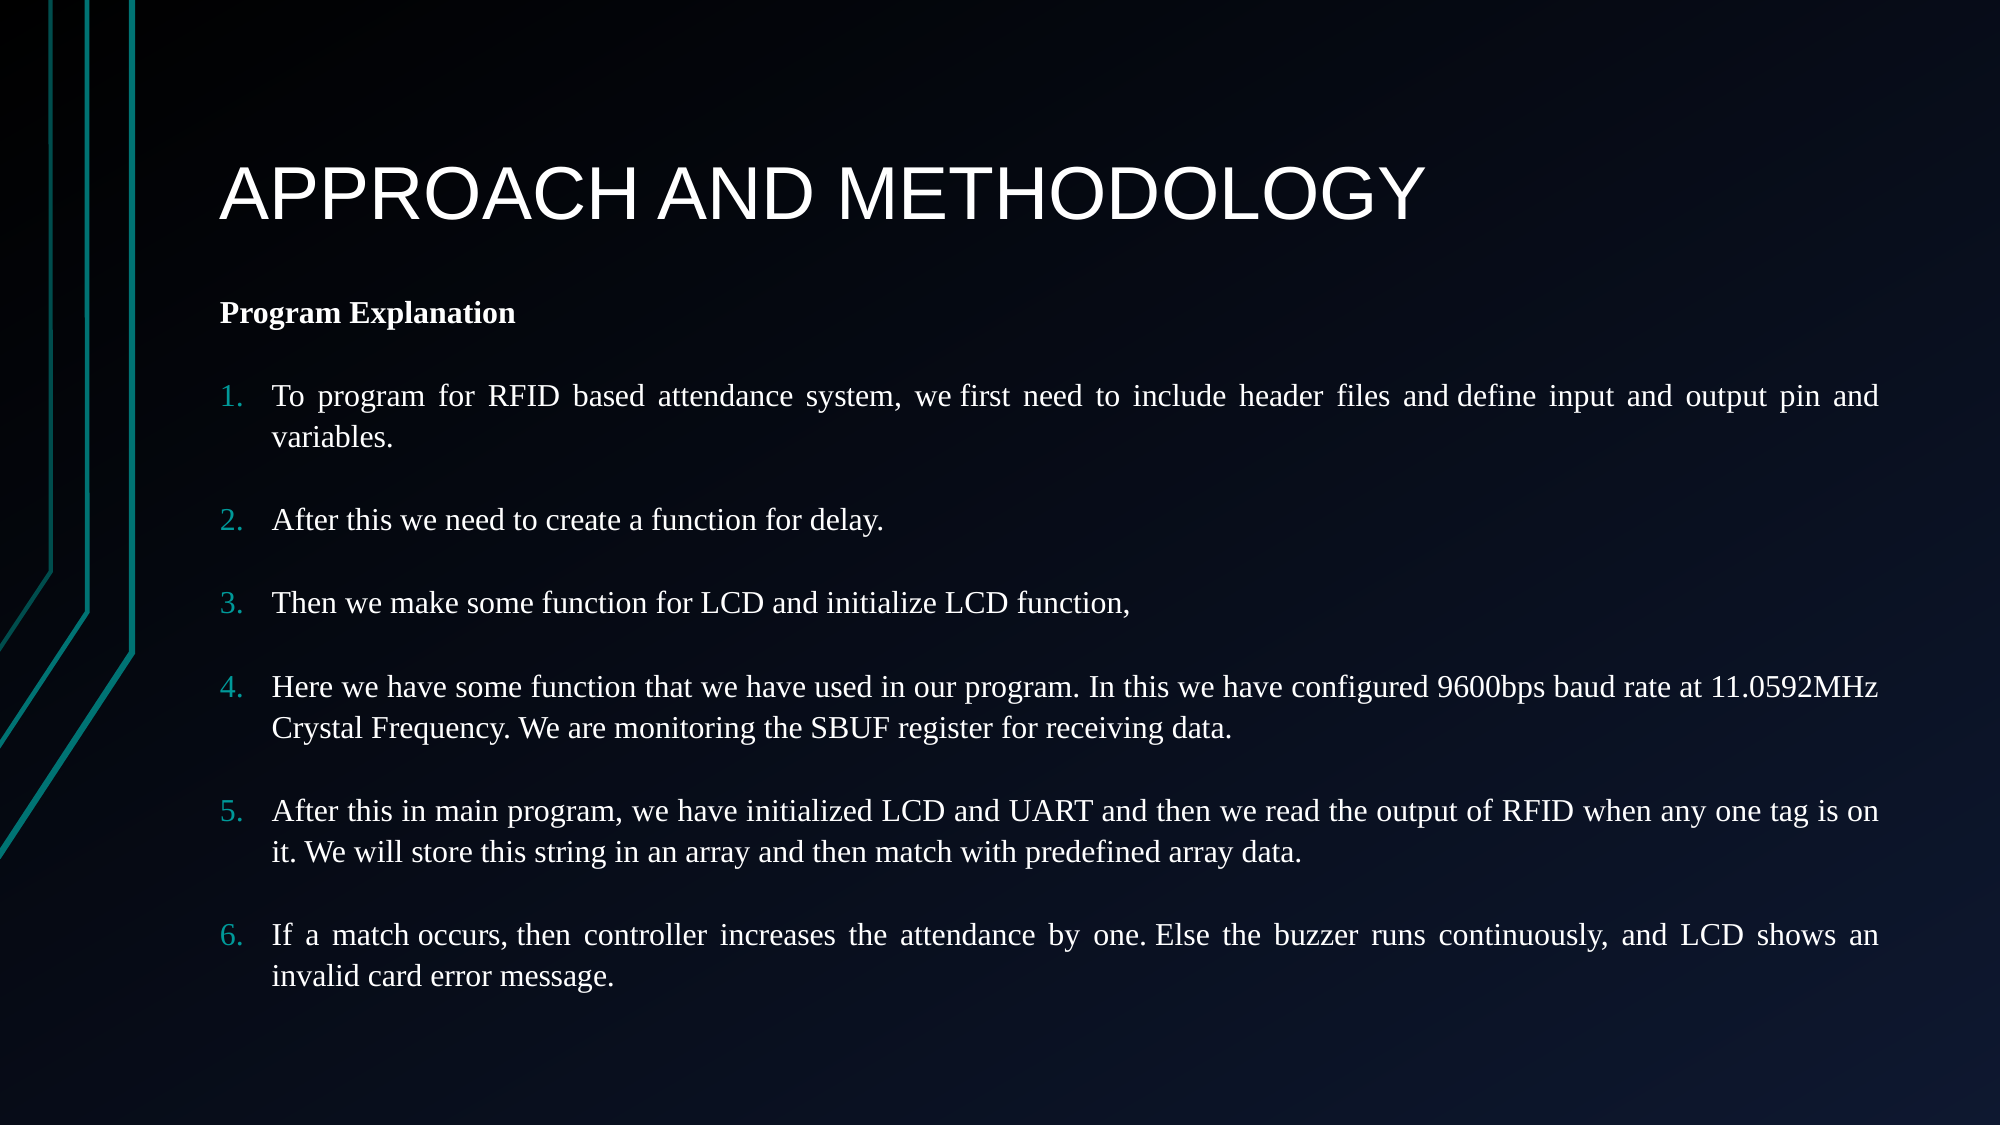

# APPROACH AND METHODOLOGY
Program Explanation
To program for RFID based attendance system, we first need to include header files and define input and output pin and variables.
After this we need to create a function for delay.
Then we make some function for LCD and initialize LCD function,
Here we have some function that we have used in our program. In this we have configured 9600bps baud rate at 11.0592MHz Crystal Frequency. We are monitoring the SBUF register for receiving data.
After this in main program, we have initialized LCD and UART and then we read the output of RFID when any one tag is on it. We will store this string in an array and then match with predefined array data.
If a match occurs, then controller increases the attendance by one. Else the buzzer runs continuously, and LCD shows an invalid card error message.